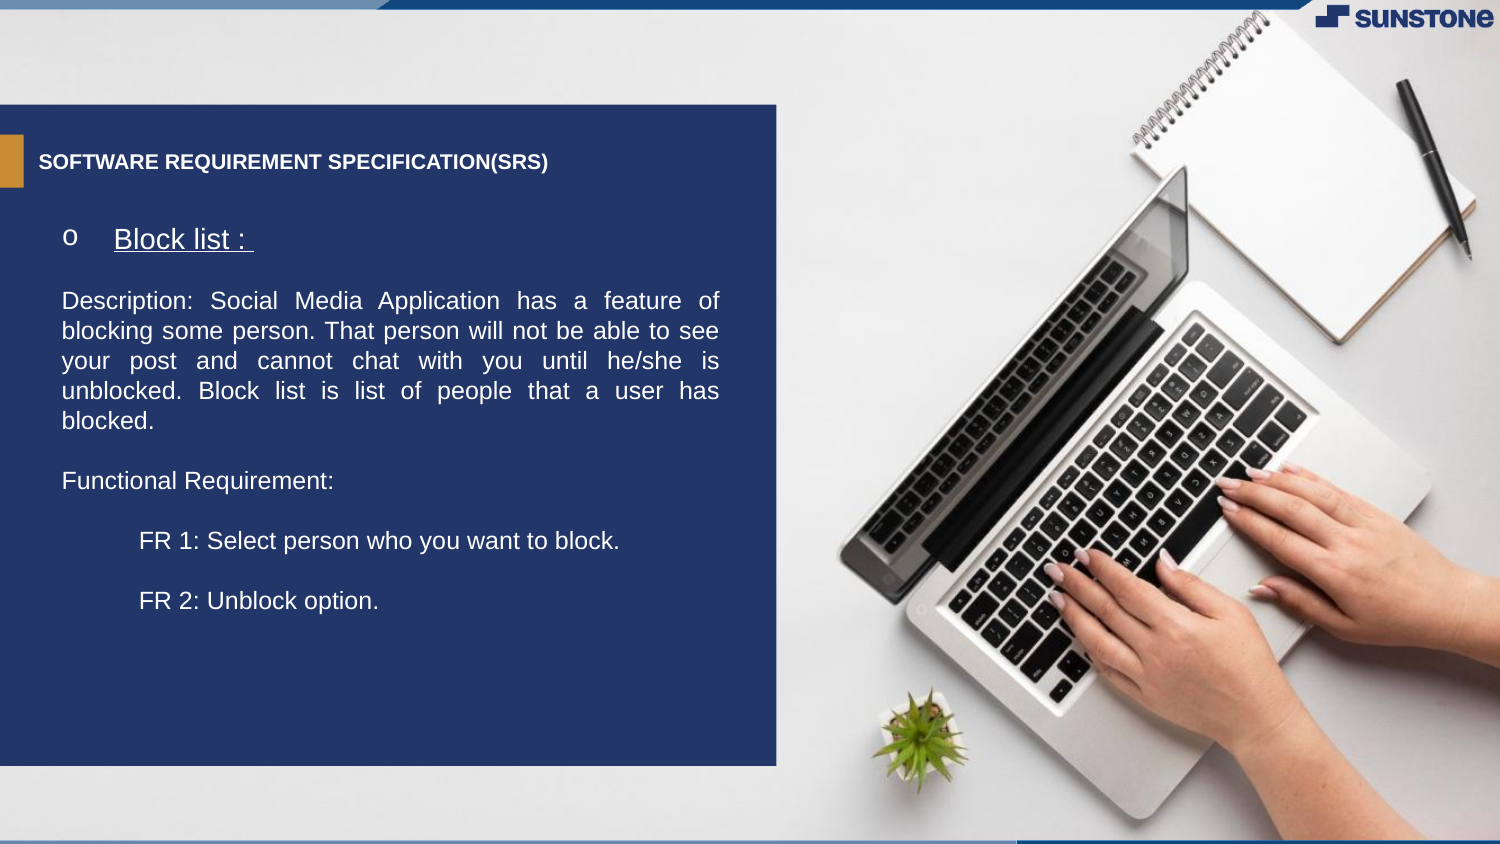

# SOFTWARE REQUIREMENT SPECIFICATION(SRS)
Block list :

Description: Social Media Application has a feature of blocking some person. That person will not be able to see your post and cannot chat with you until he/she is unblocked. Block list is list of people that a user has blocked.

Functional Requirement:

           FR 1: Select person who you want to block.

           FR 2: Unblock option.